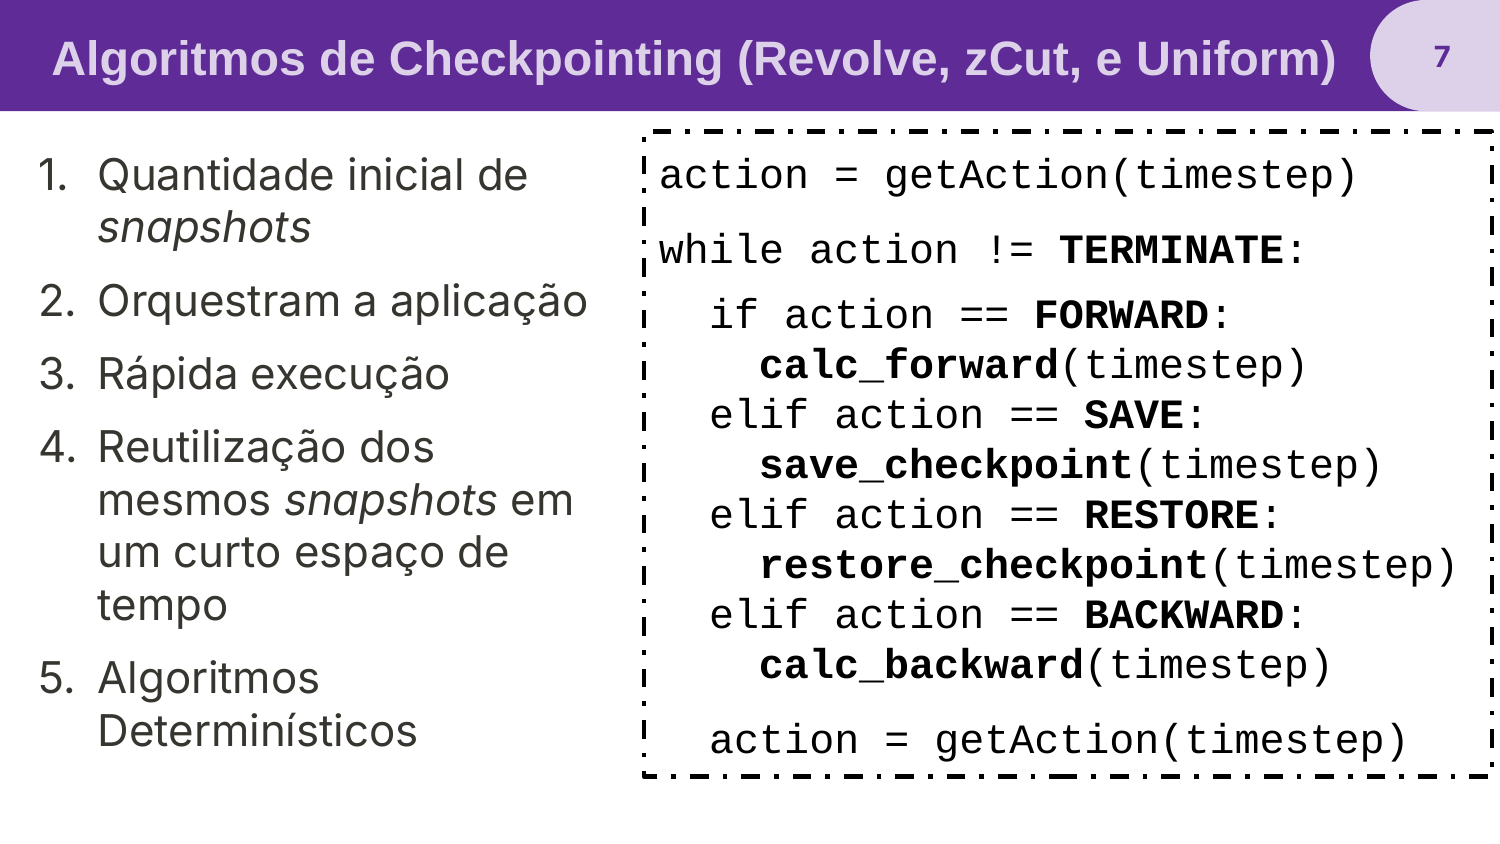

# Algoritmos de Checkpointing (Revolve, zCut, e Uniform)
7
Quantidade inicial de snapshots
Orquestram a aplicação
Rápida execução
Reutilização dos mesmos snapshots em um curto espaço de tempo
Algoritmos Determinísticos

action = getAction(timestep)

while action != TERMINATE:

  if action == FORWARD:
    calc_forward(timestep)
  elif action == SAVE:
    save_checkpoint(timestep)
  elif action == RESTORE:
    restore_checkpoint(timestep)
  elif action == BACKWARD:
    calc_backward(timestep)

  action = getAction(timestep)